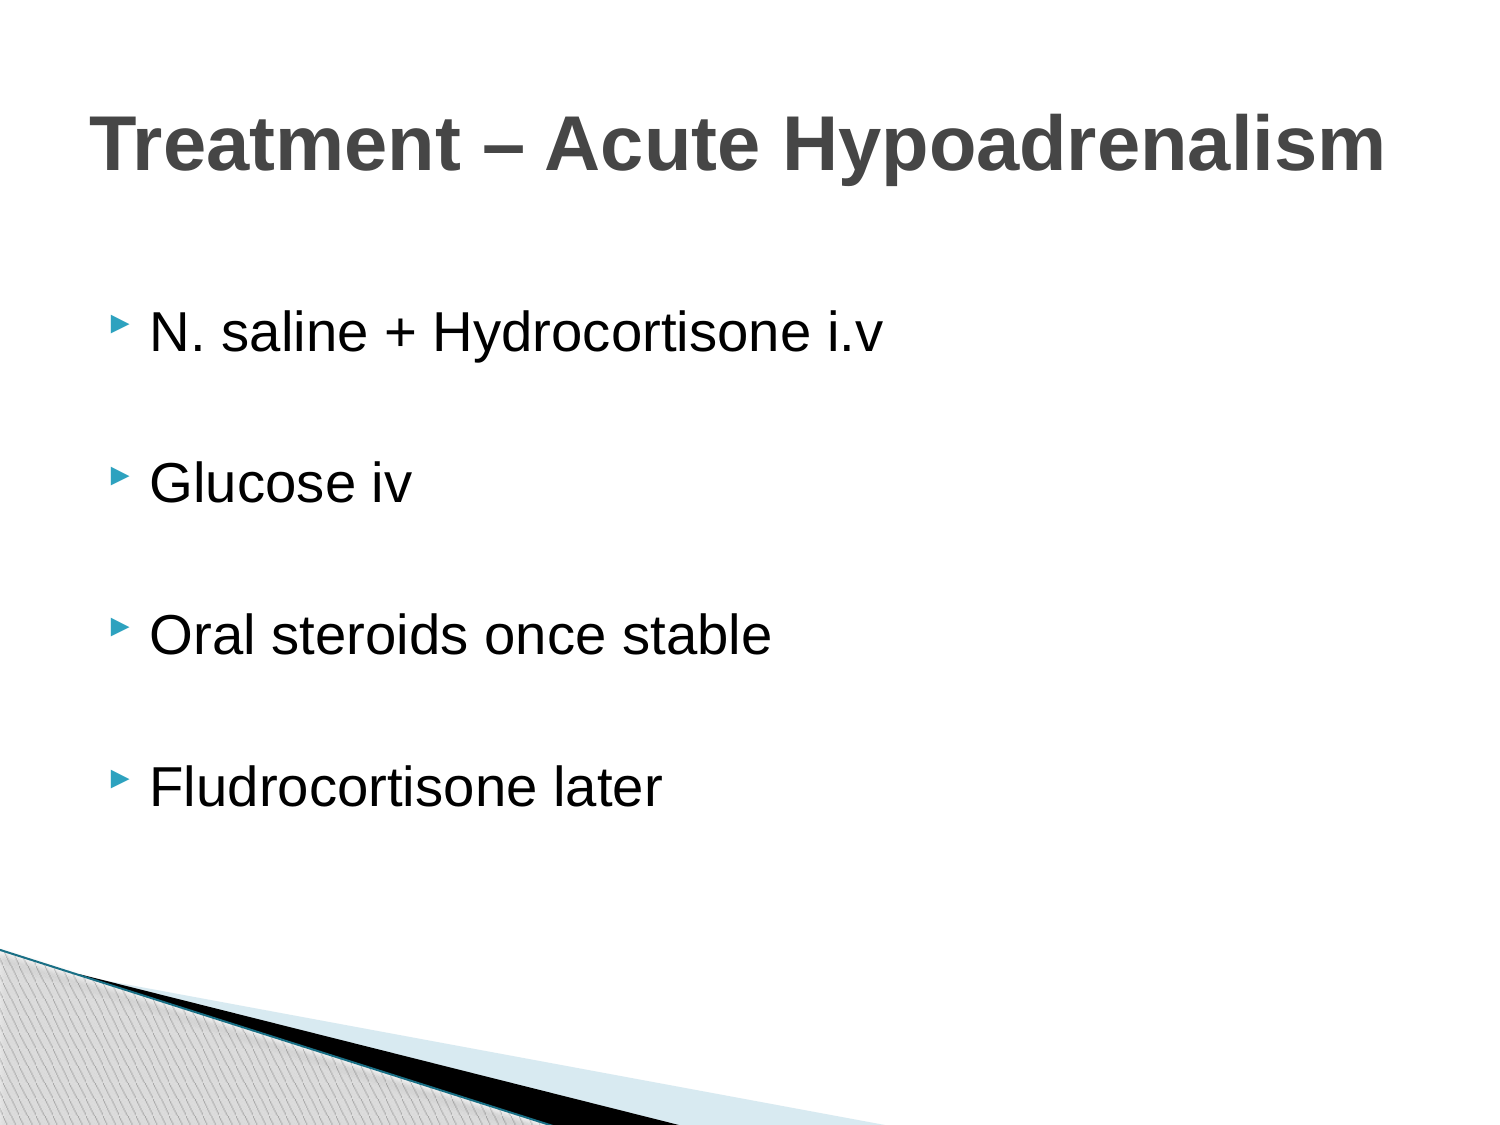

# Treatment – Acute Hypoadrenalism
N. saline + Hydrocortisone i.v

Glucose iv

Oral steroids once stable

Fludrocortisone later